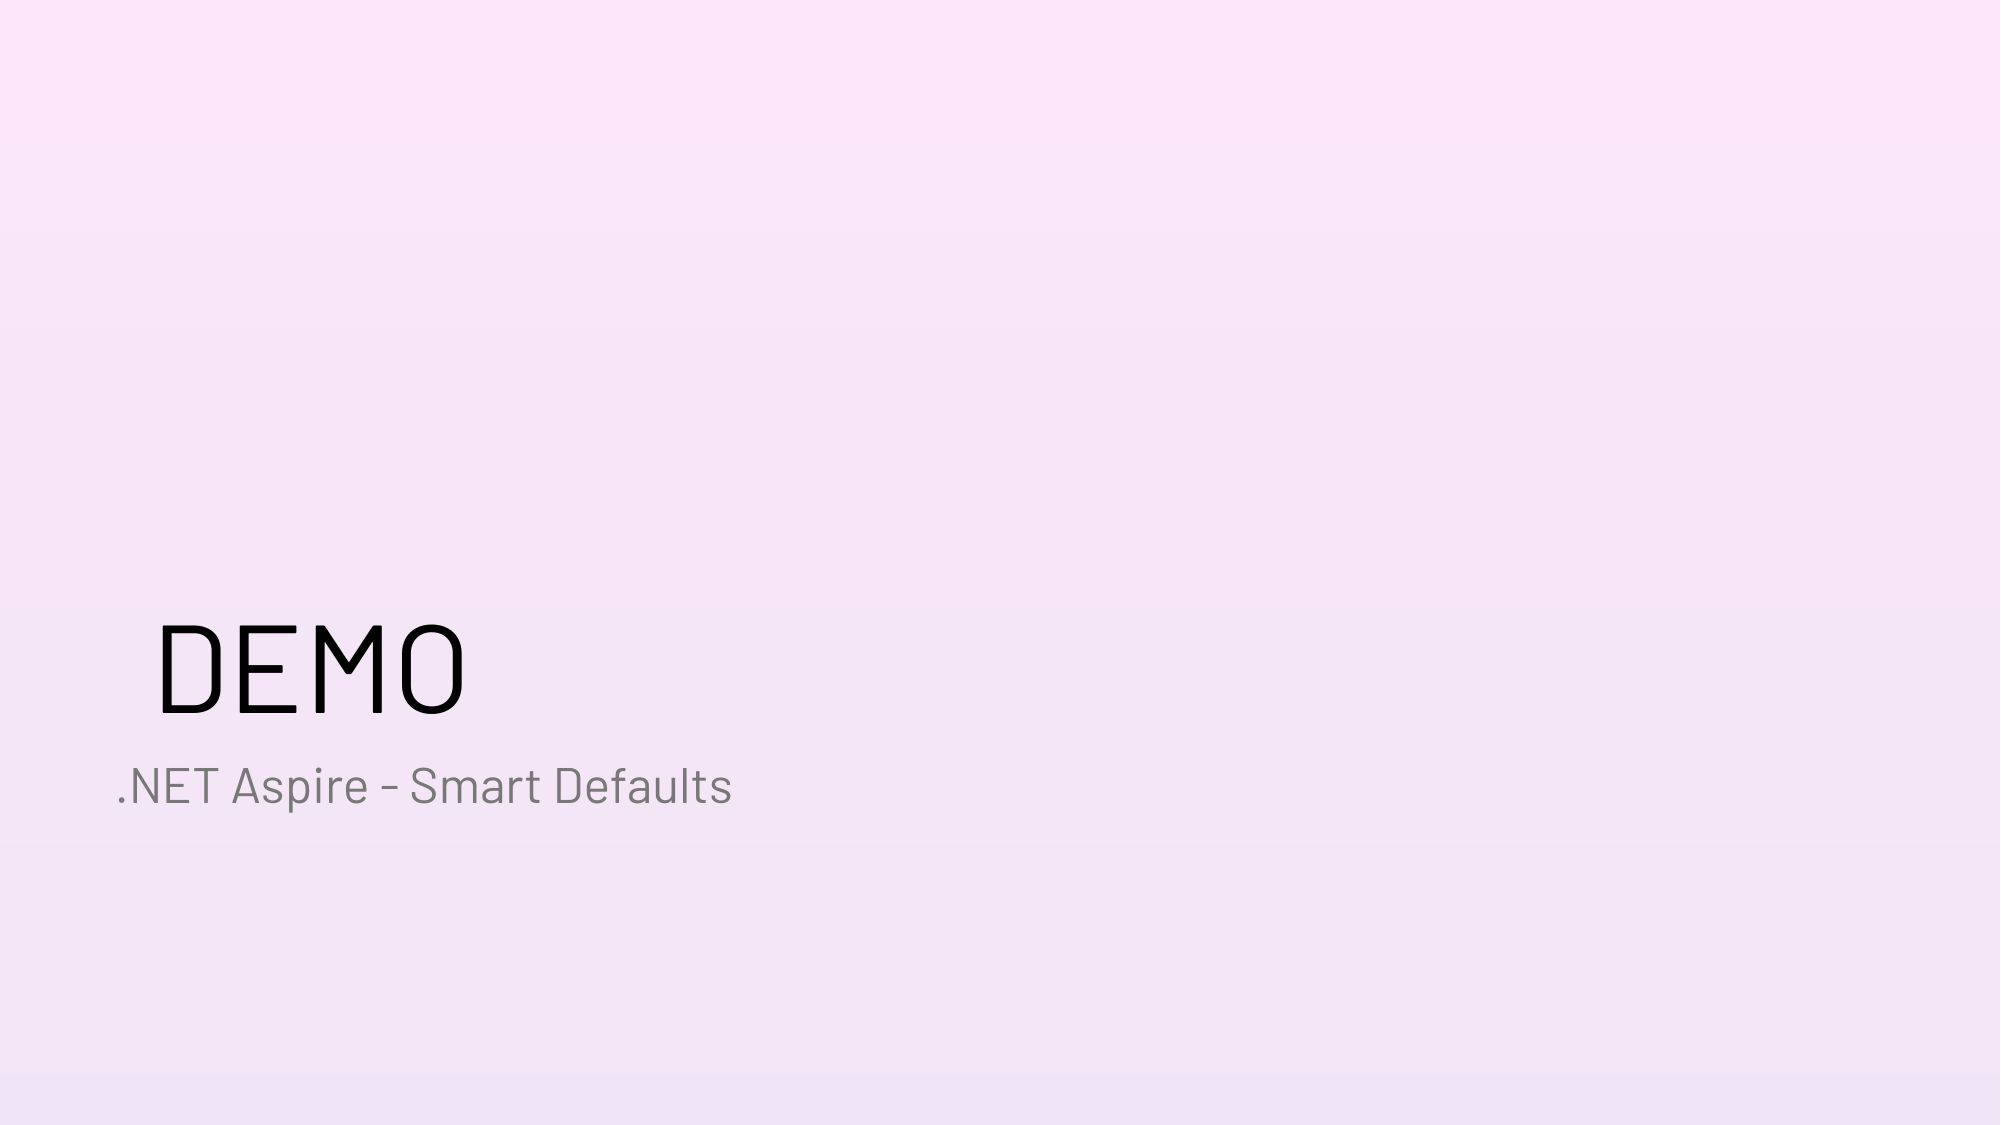

# DEMO
.NET Aspire - Smart Defaults